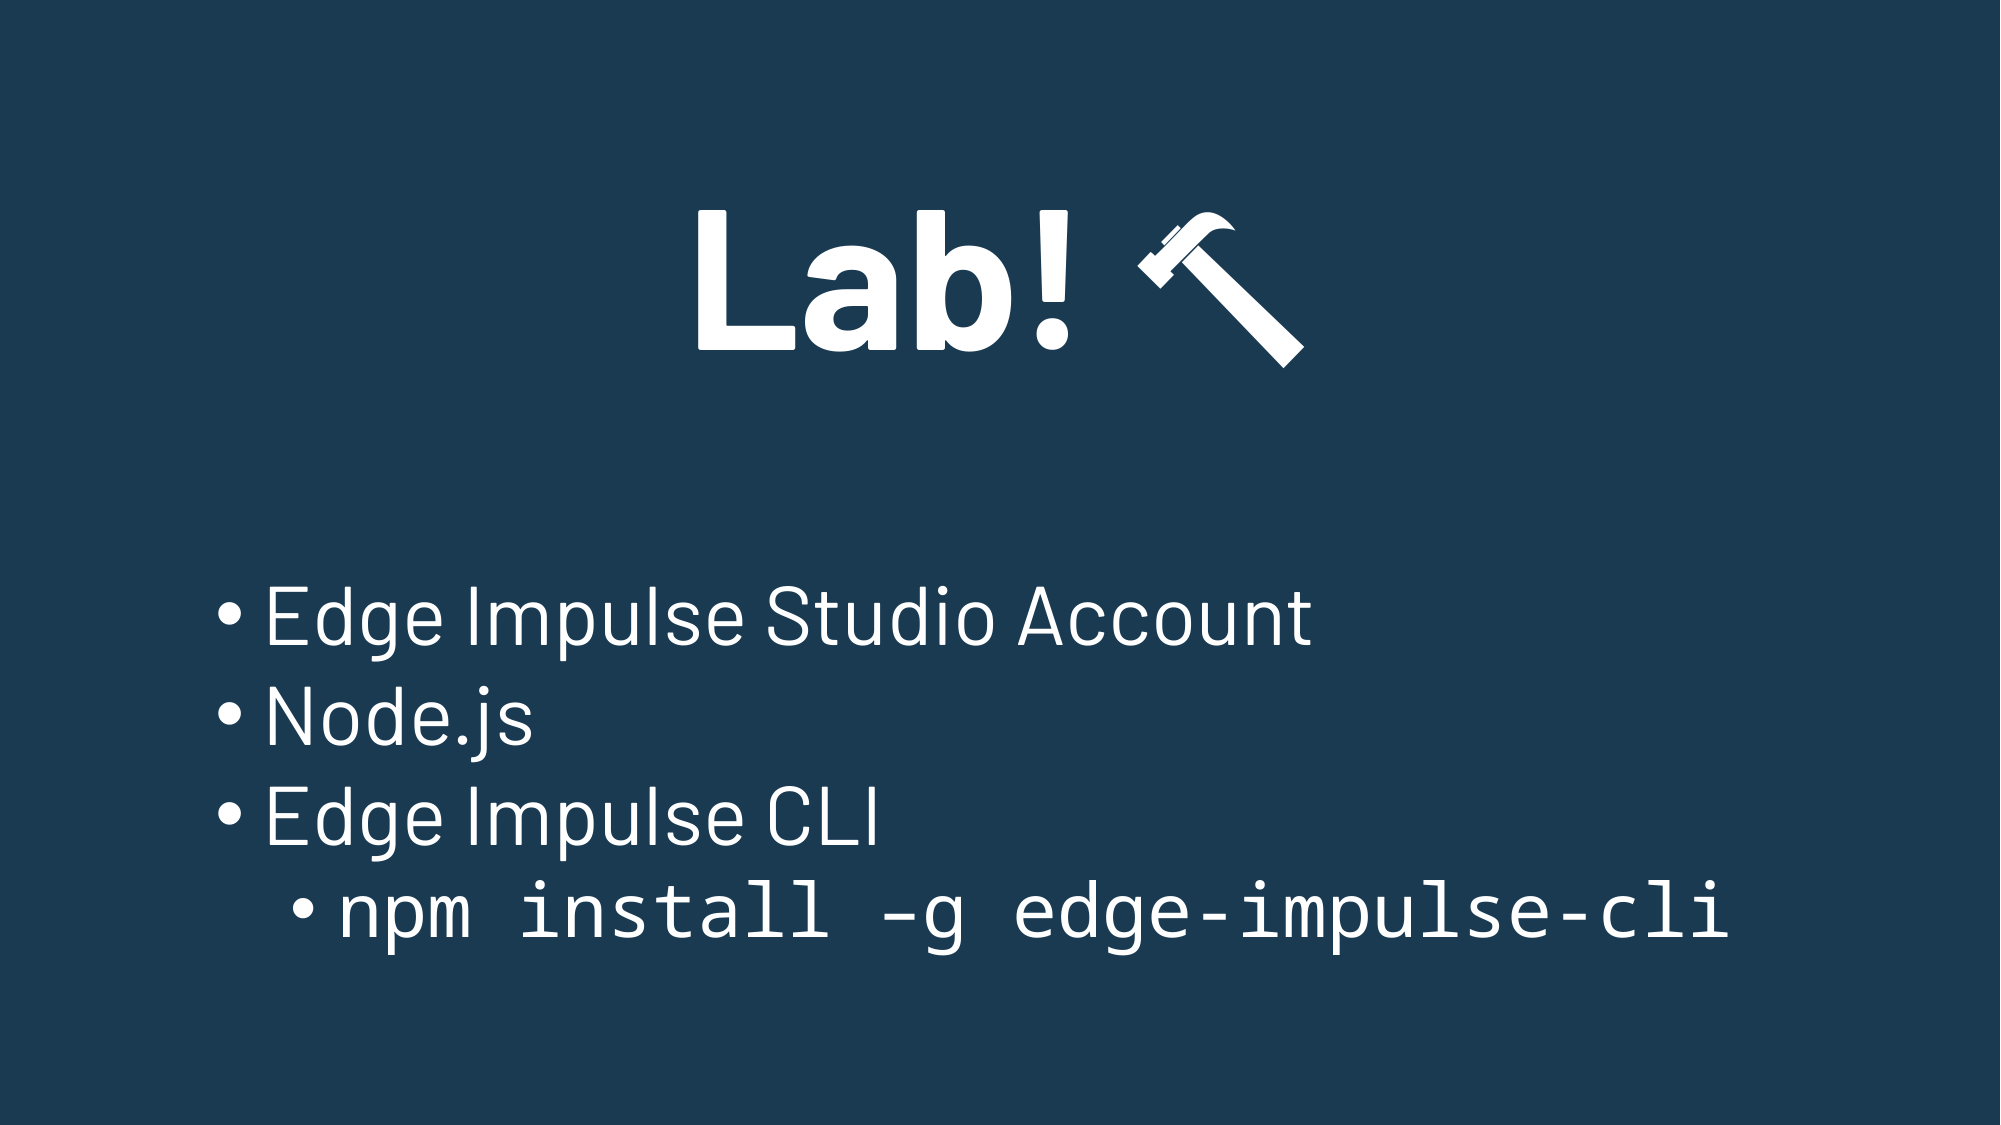

Lab! 🔨
Edge Impulse Studio Account
Node.js
Edge Impulse CLI
npm install –g edge-impulse-cli